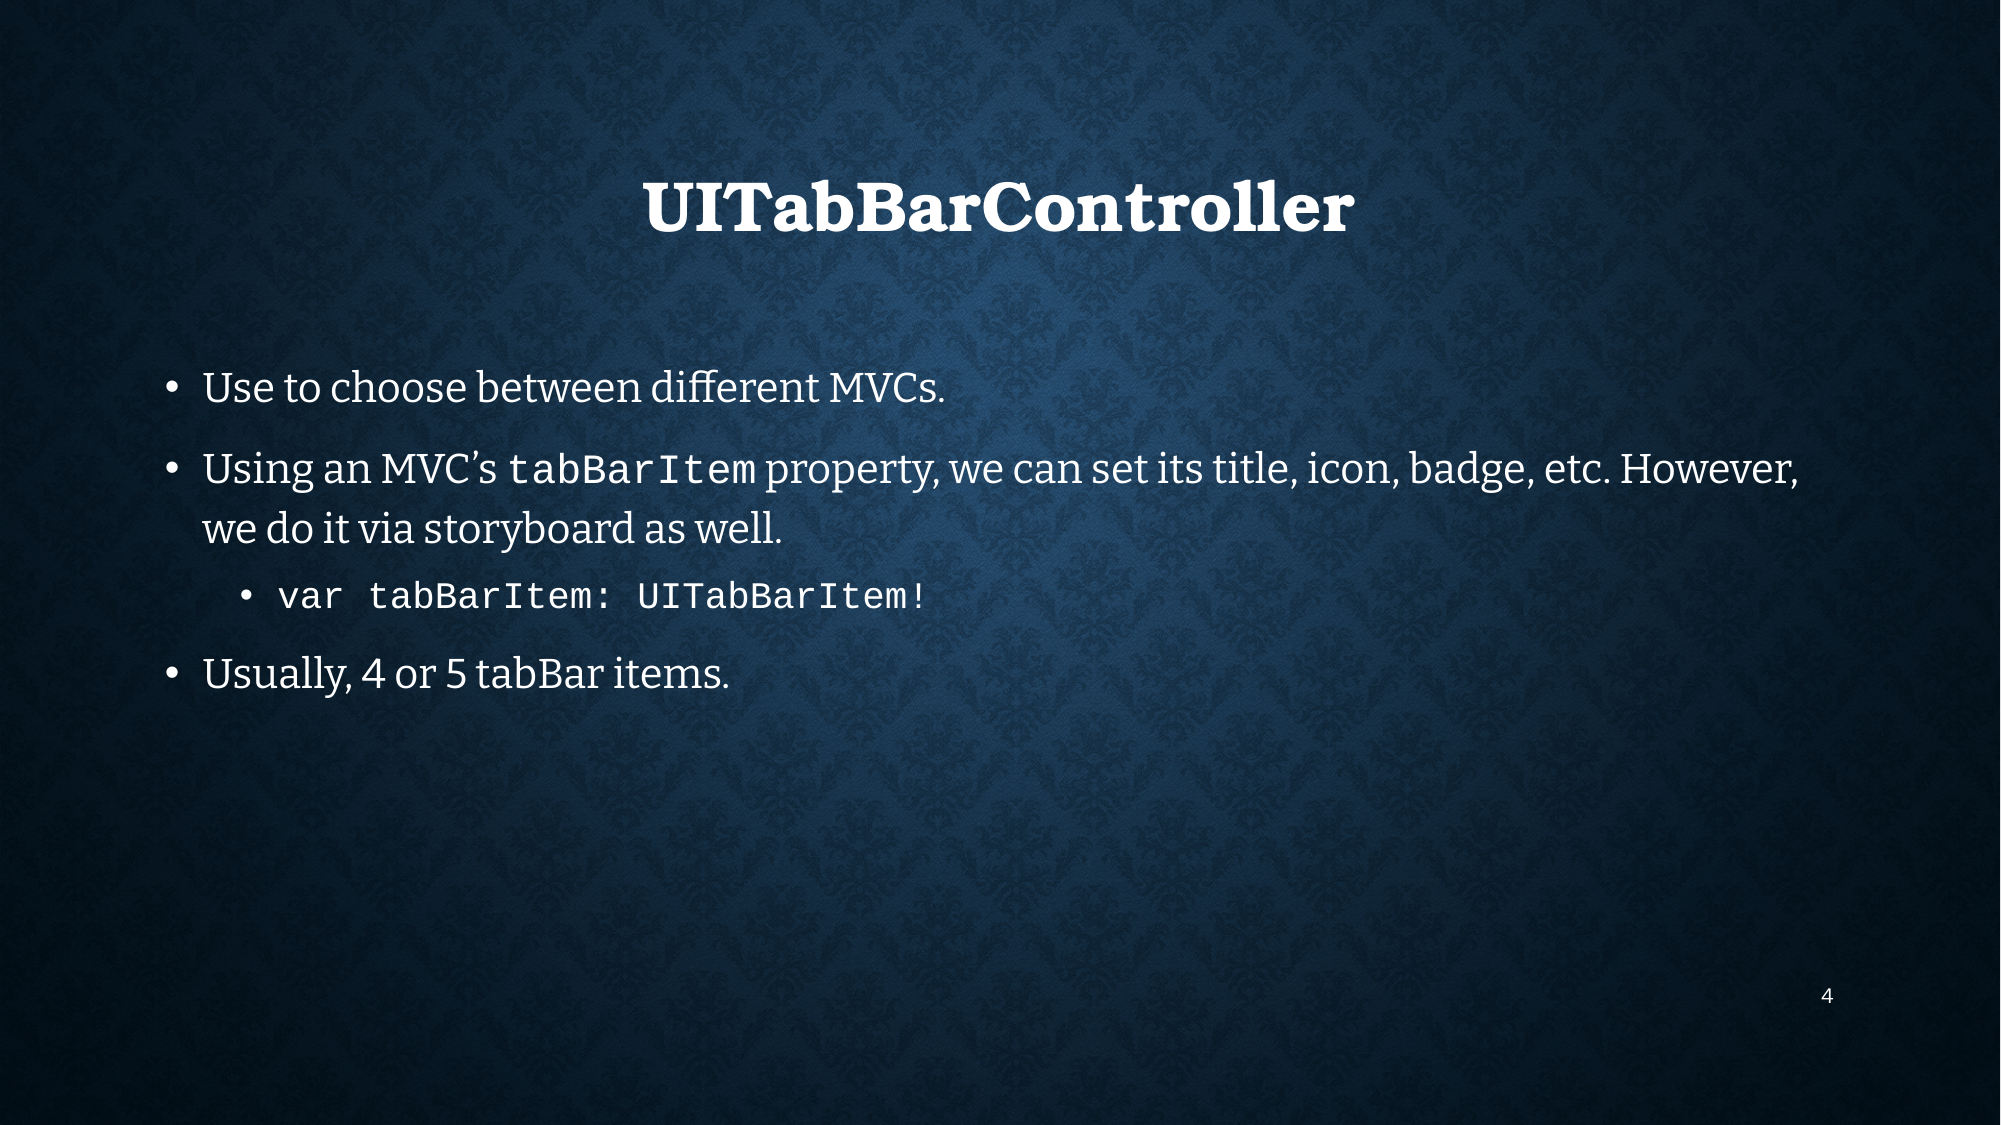

# UITabbarcontroller
Use to choose between different MVCs.
Using an MVC’s tabBarItem property, we can set its title, icon, badge, etc. However, we do it via storyboard as well.
var tabBarItem: UITabBarItem!
Usually, 4 or 5 tabBar items.
4